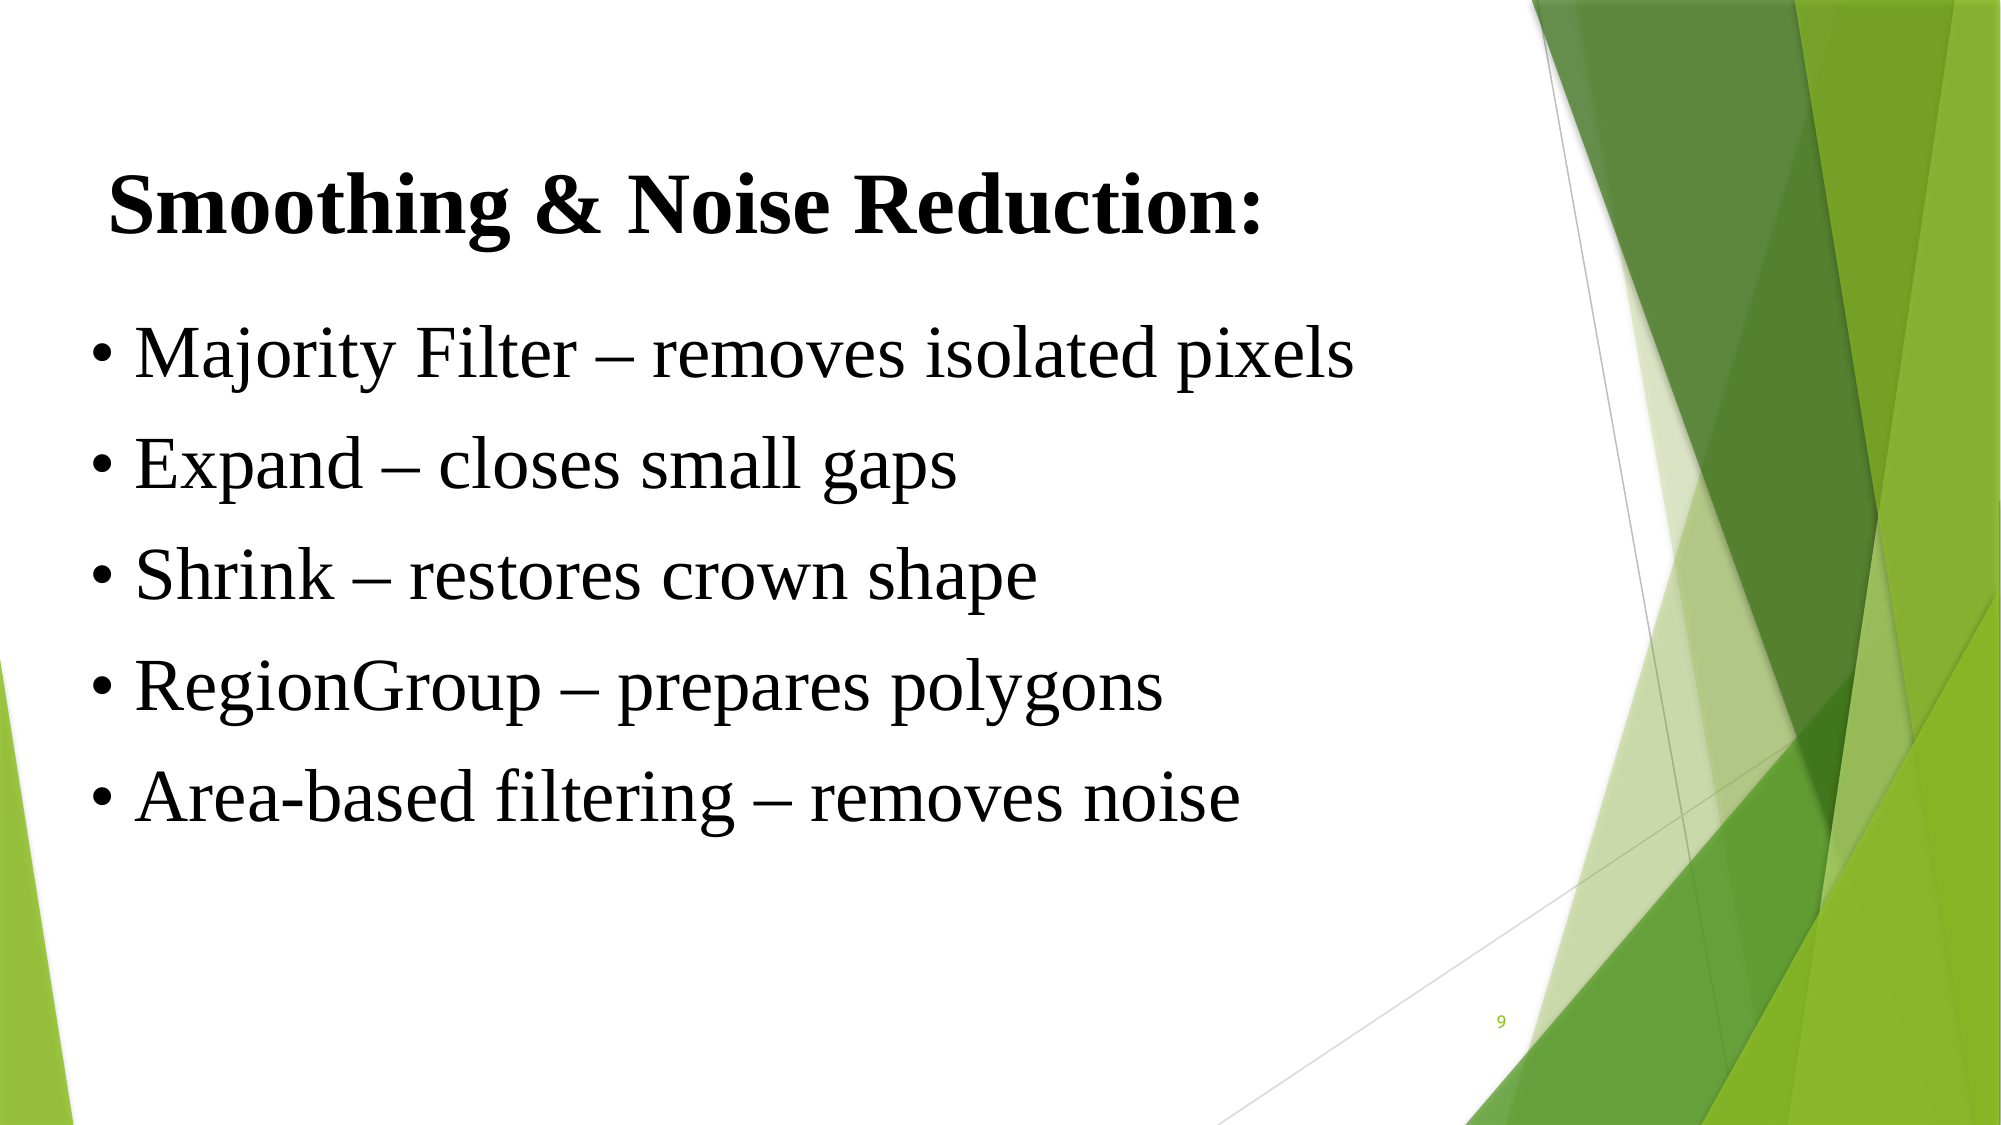

Smoothing & Noise Reduction:

• Majority Filter – removes isolated pixels
• Expand – closes small gaps
• Shrink – restores crown shape
• RegionGroup – prepares polygons
• Area-based filtering – removes noise
9